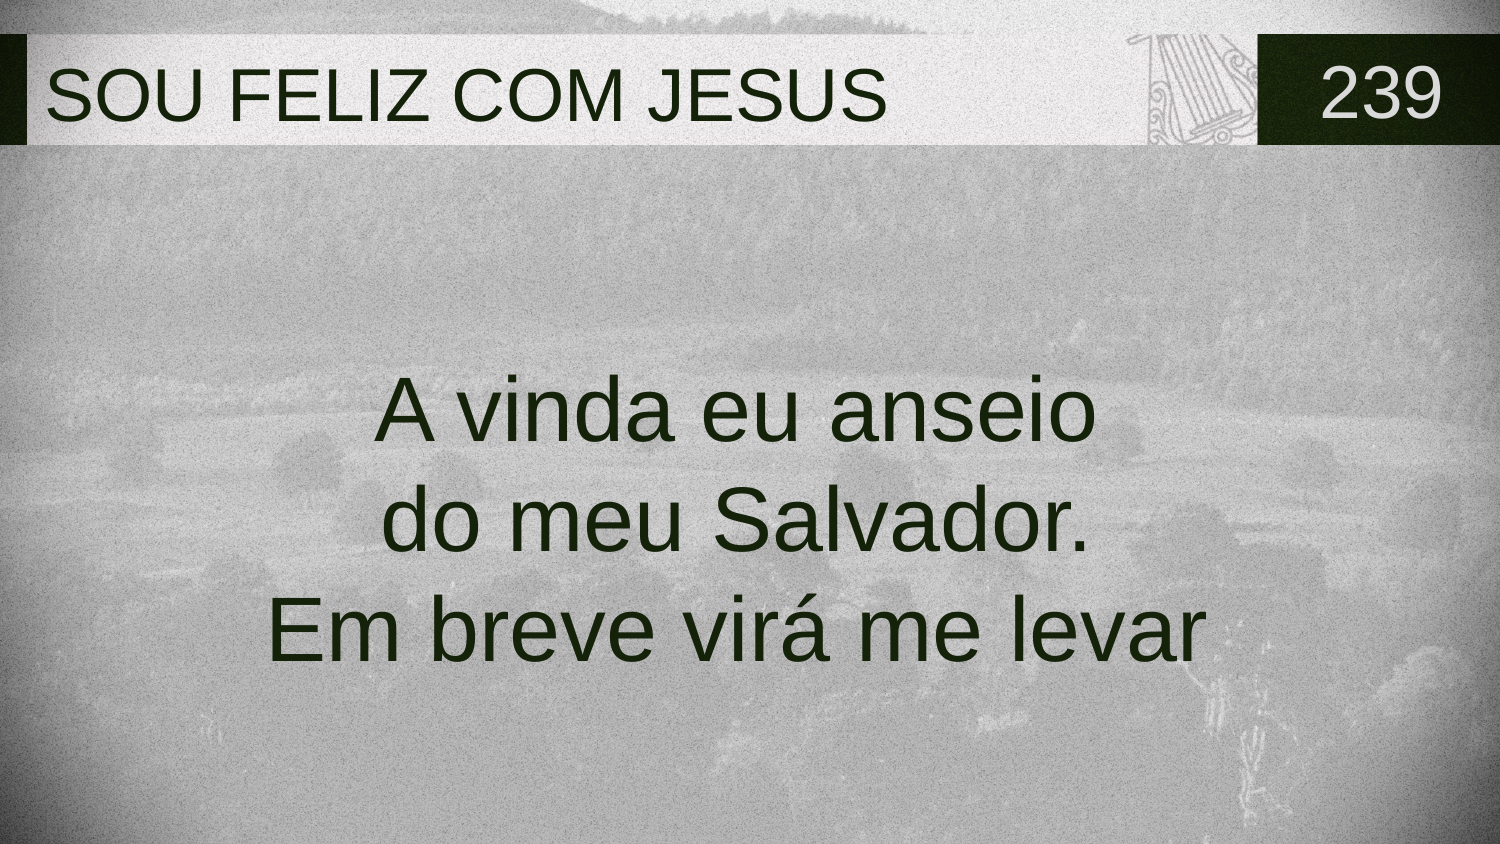

# SOU FELIZ COM JESUS
239
A vinda eu anseio
do meu Salvador.
Em breve virá me levar